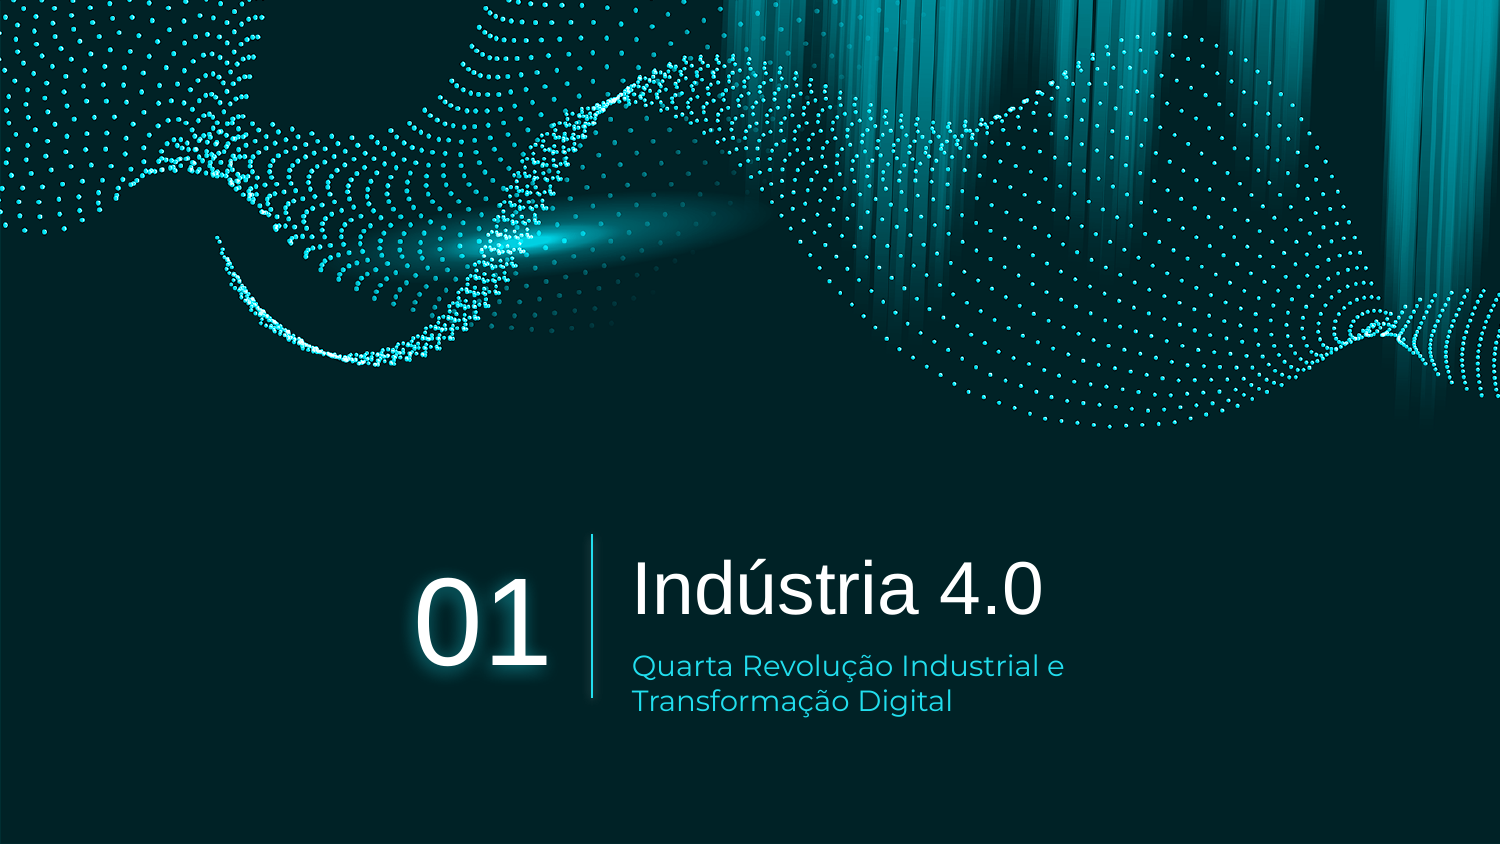

01
# Indústria 4.0
Quarta Revolução Industrial e Transformação Digital